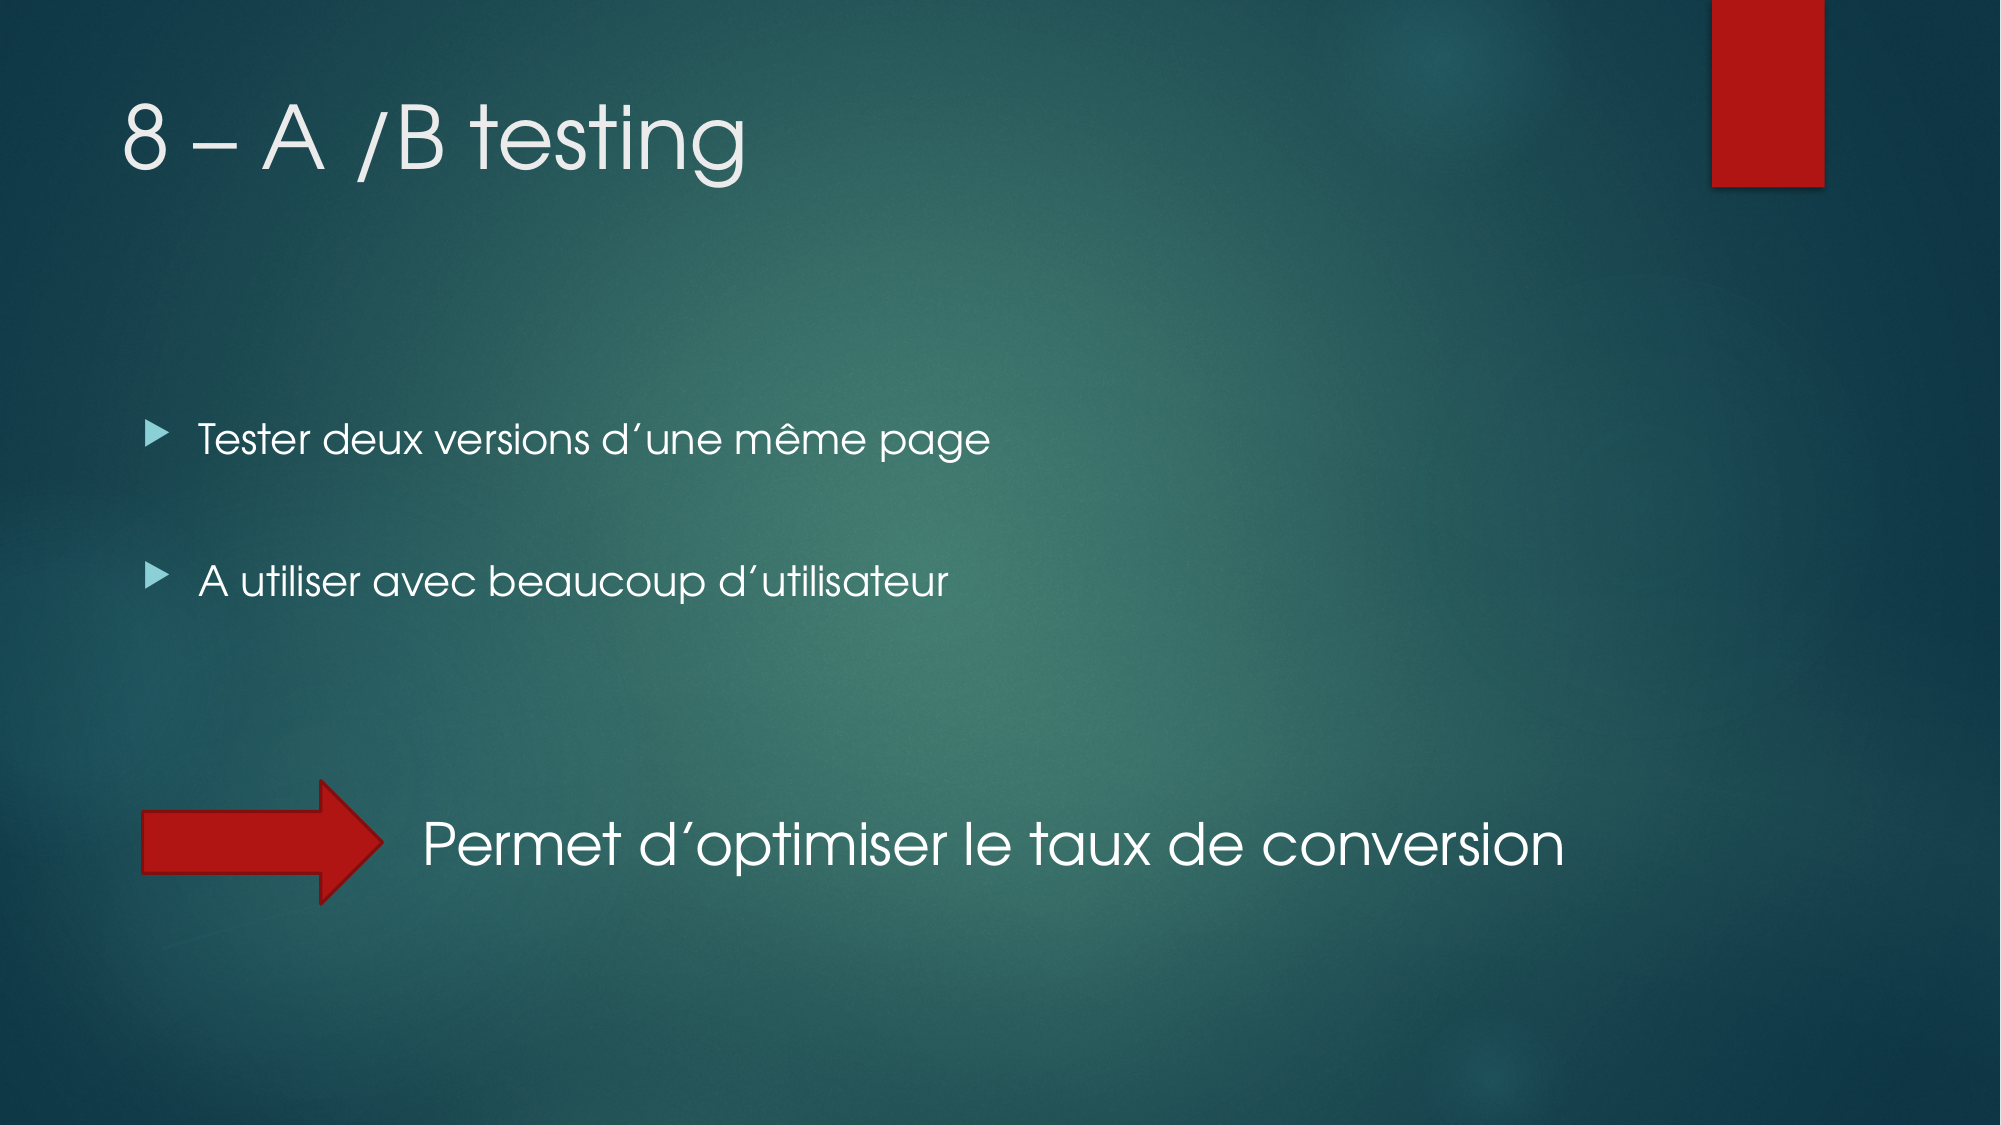

# 8 – A /B testing
Tester deux versions d’une même page

A utiliser avec beaucoup d’utilisateur

Permet d’optimiser le taux de conversion